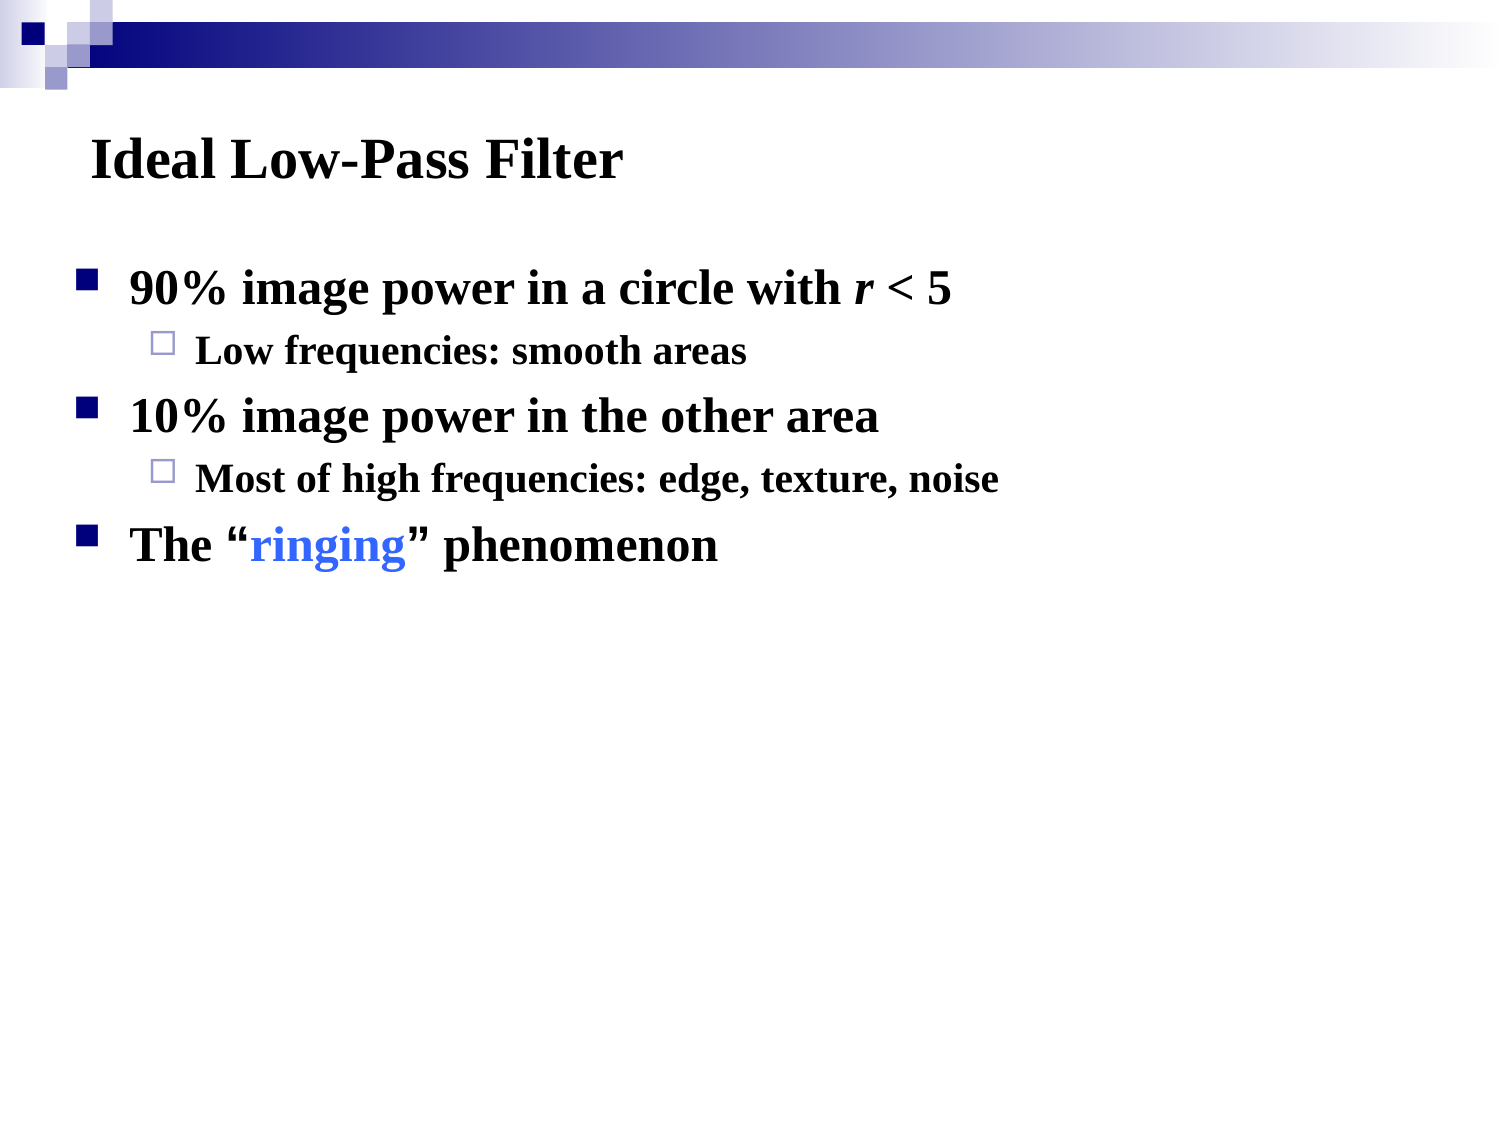

# Ideal Low-Pass Filter
90% image power in a circle with r < 5
Low frequencies: smooth areas
10% image power in the other area
Most of high frequencies: edge, texture, noise
The “ringing” phenomenon